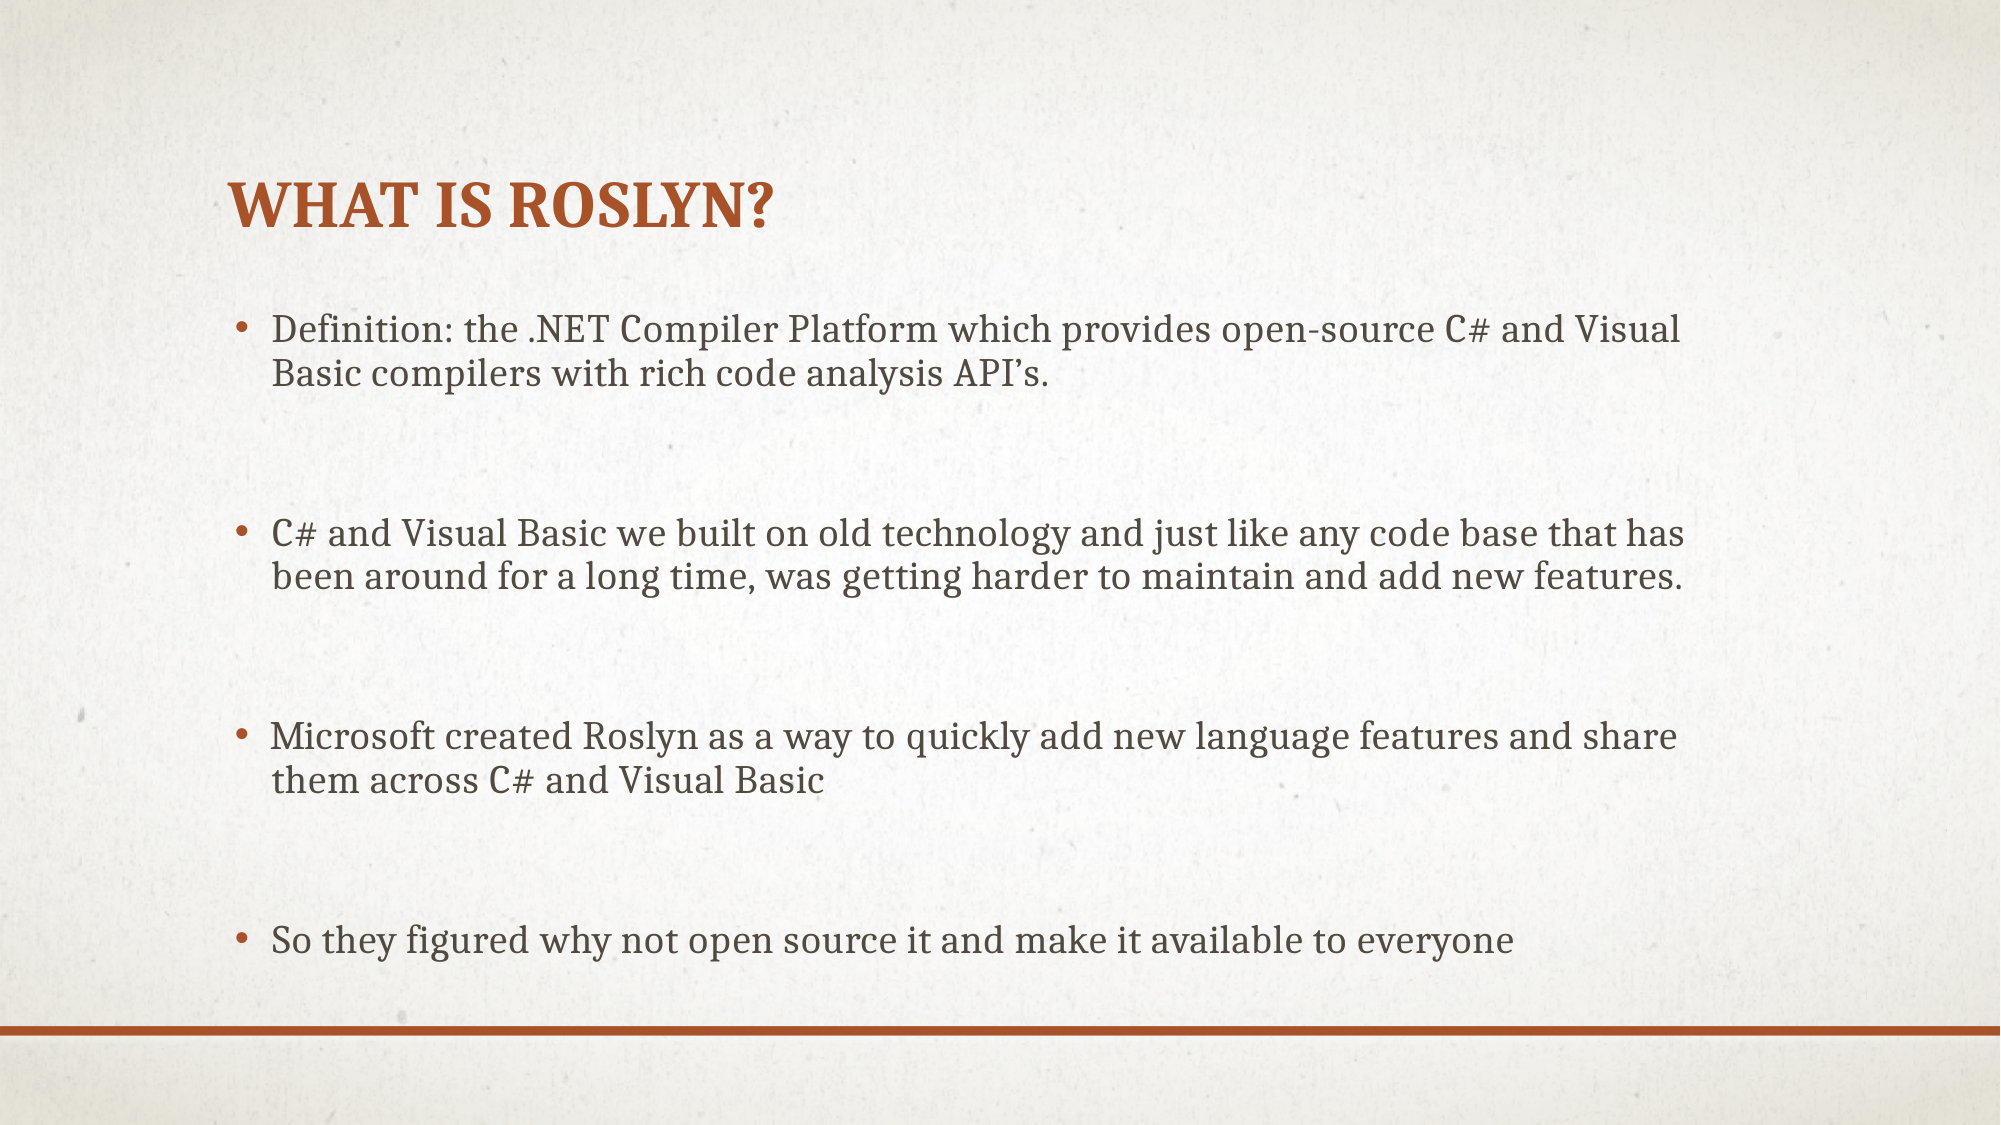

# What is Roslyn?
Definition: the .NET Compiler Platform which provides open-source C# and Visual Basic compilers with rich code analysis API’s.

C# and Visual Basic we built on old technology and just like any code base that has been around for a long time, was getting harder to maintain and add new features.

Microsoft created Roslyn as a way to quickly add new language features and share them across C# and Visual Basic

So they figured why not open source it and make it available to everyone